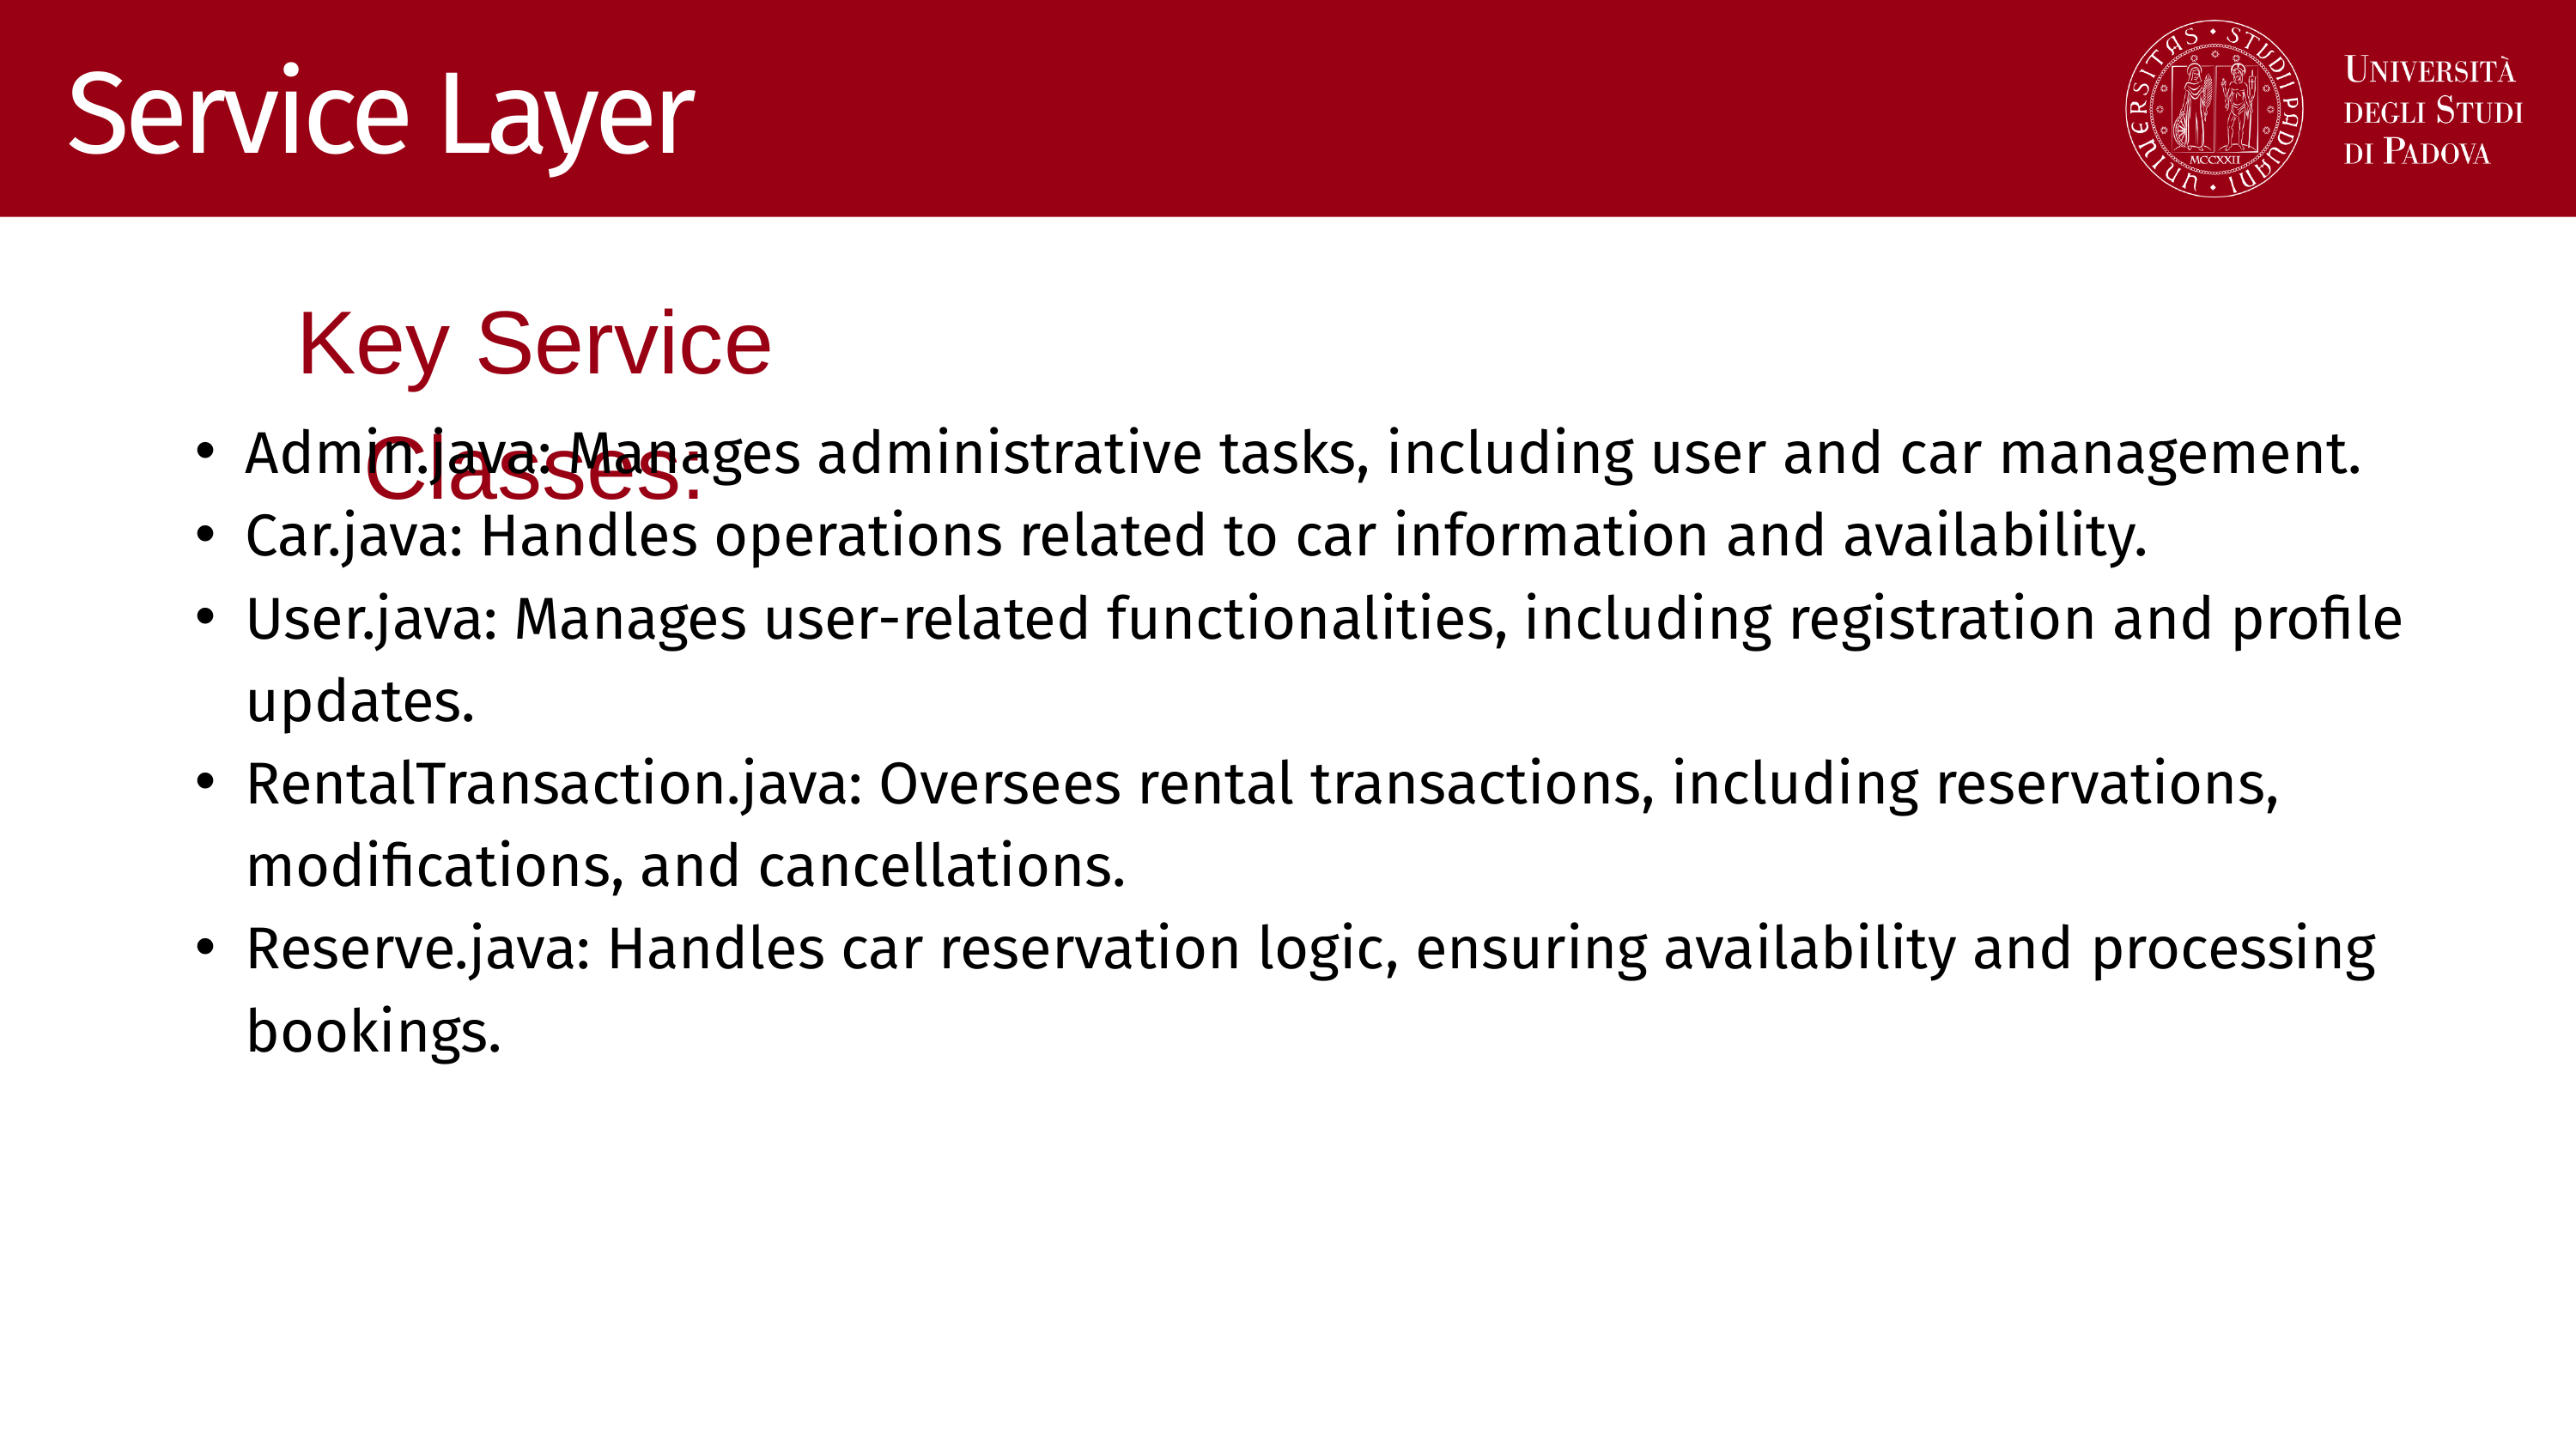

Service Layer
Key Service Classes:
Admin.java: Manages administrative tasks, including user and car management.
Car.java: Handles operations related to car information and availability.
User.java: Manages user-related functionalities, including registration and profile updates.
RentalTransaction.java: Oversees rental transactions, including reservations, modifications, and cancellations.
Reserve.java: Handles car reservation logic, ensuring availability and processing bookings.